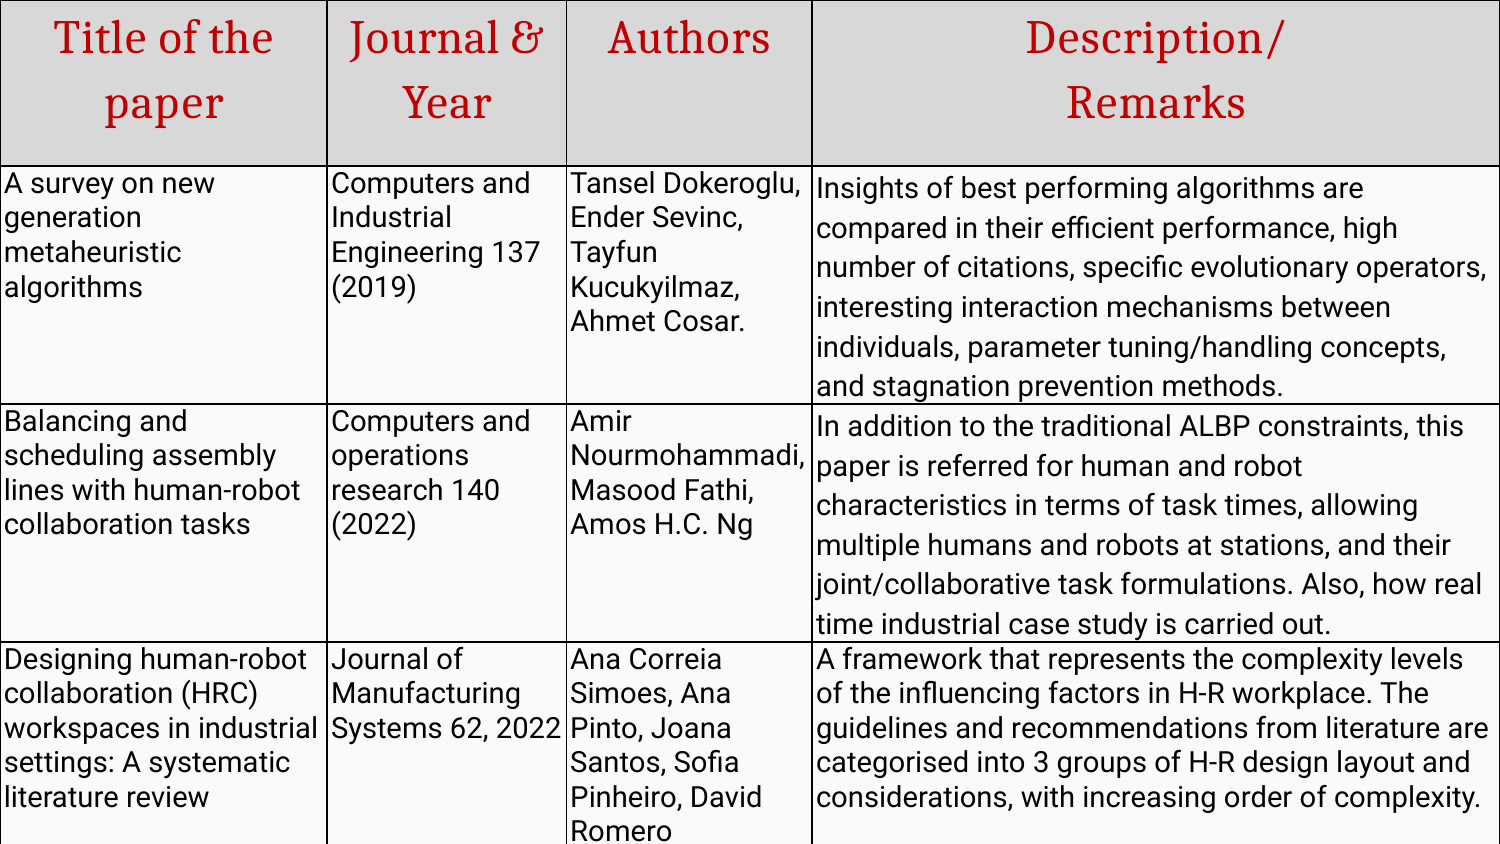

| Title of the paper | Journal & Year | Authors | Description/ Remarks |
| --- | --- | --- | --- |
| A survey on new generation metaheuristic algorithms | Computers and Industrial Engineering 137 (2019) | Tansel Dokeroglu, Ender Sevinc, Tayfun Kucukyilmaz, Ahmet Cosar. | Insights of best performing algorithms are compared in their efficient performance, high number of citations, specific evolutionary operators, interesting interaction mechanisms between individuals, parameter tuning/handling concepts, and stagnation prevention methods. |
| Balancing and scheduling assembly lines with human-robot collaboration tasks | Computers and operations research 140 (2022) | Amir Nourmohammadi, Masood Fathi, Amos H.C. Ng | In addition to the traditional ALBP constraints, this paper is referred for human and robot characteristics in terms of task times, allowing multiple humans and robots at stations, and their joint/collaborative task formulations. Also, how real time industrial case study is carried out. |
| Designing human-robot collaboration (HRC) workspaces in industrial settings: A systematic literature review | Journal of Manufacturing Systems 62, 2022 | Ana Correia Simoes, Ana Pinto, Joana Santos, Sofia Pinheiro, David Romero | A framework that represents the complexity levels of the influencing factors in H-R workplace. The guidelines and recommendations from literature are categorised into 3 groups of H-R design layout and considerations, with increasing order of complexity. |